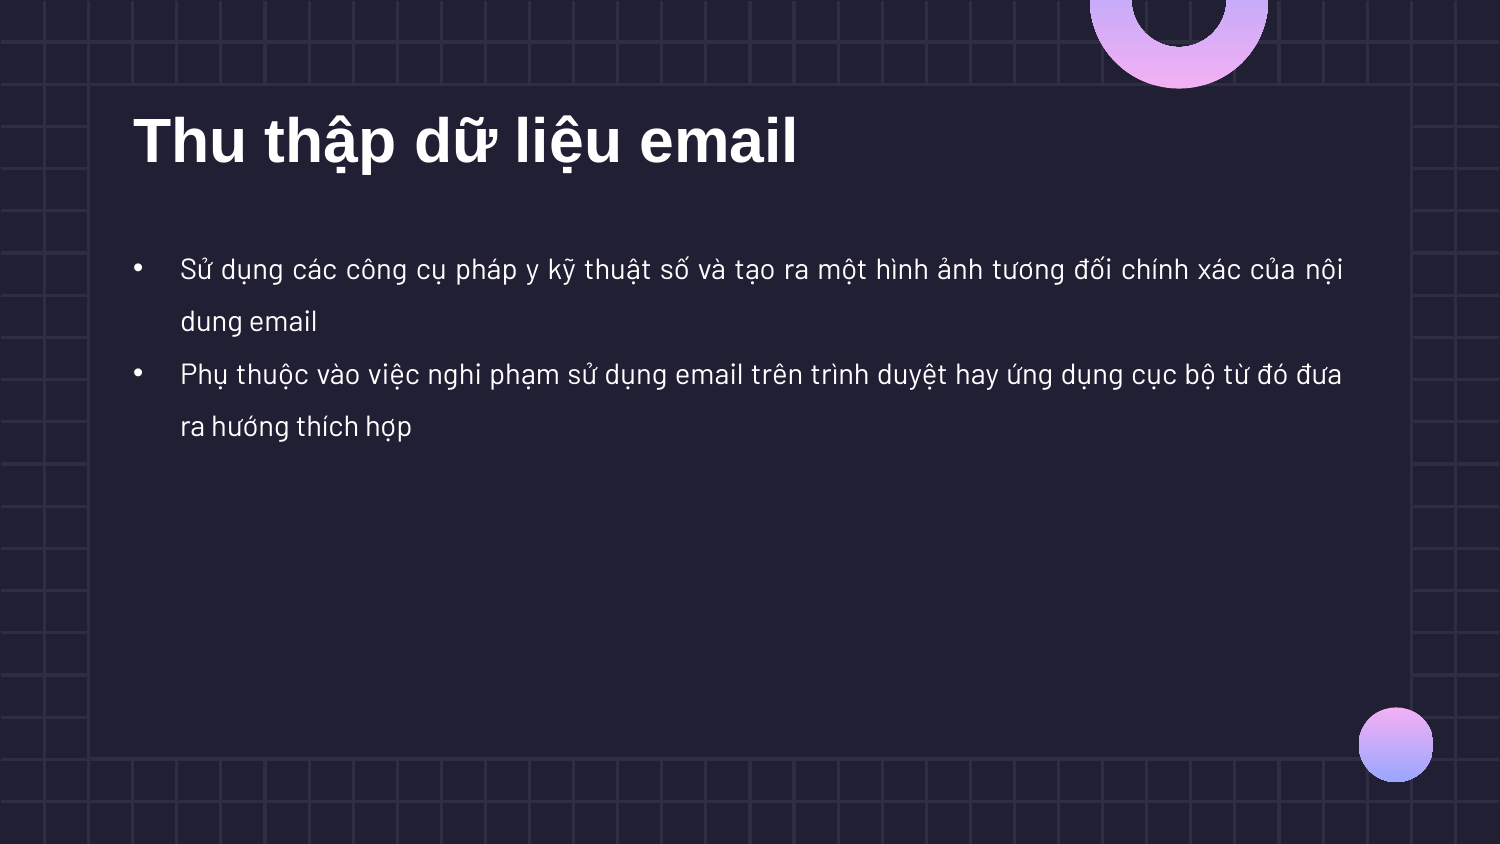

# Thu thập dữ liệu email
Sử dụng các công cụ pháp y kỹ thuật số và tạo ra một hình ảnh tương đối chính xác của nội dung email
Phụ thuộc vào việc nghi phạm sử dụng email trên trình duyệt hay ứng dụng cục bộ từ đó đưa ra hướng thích hợp